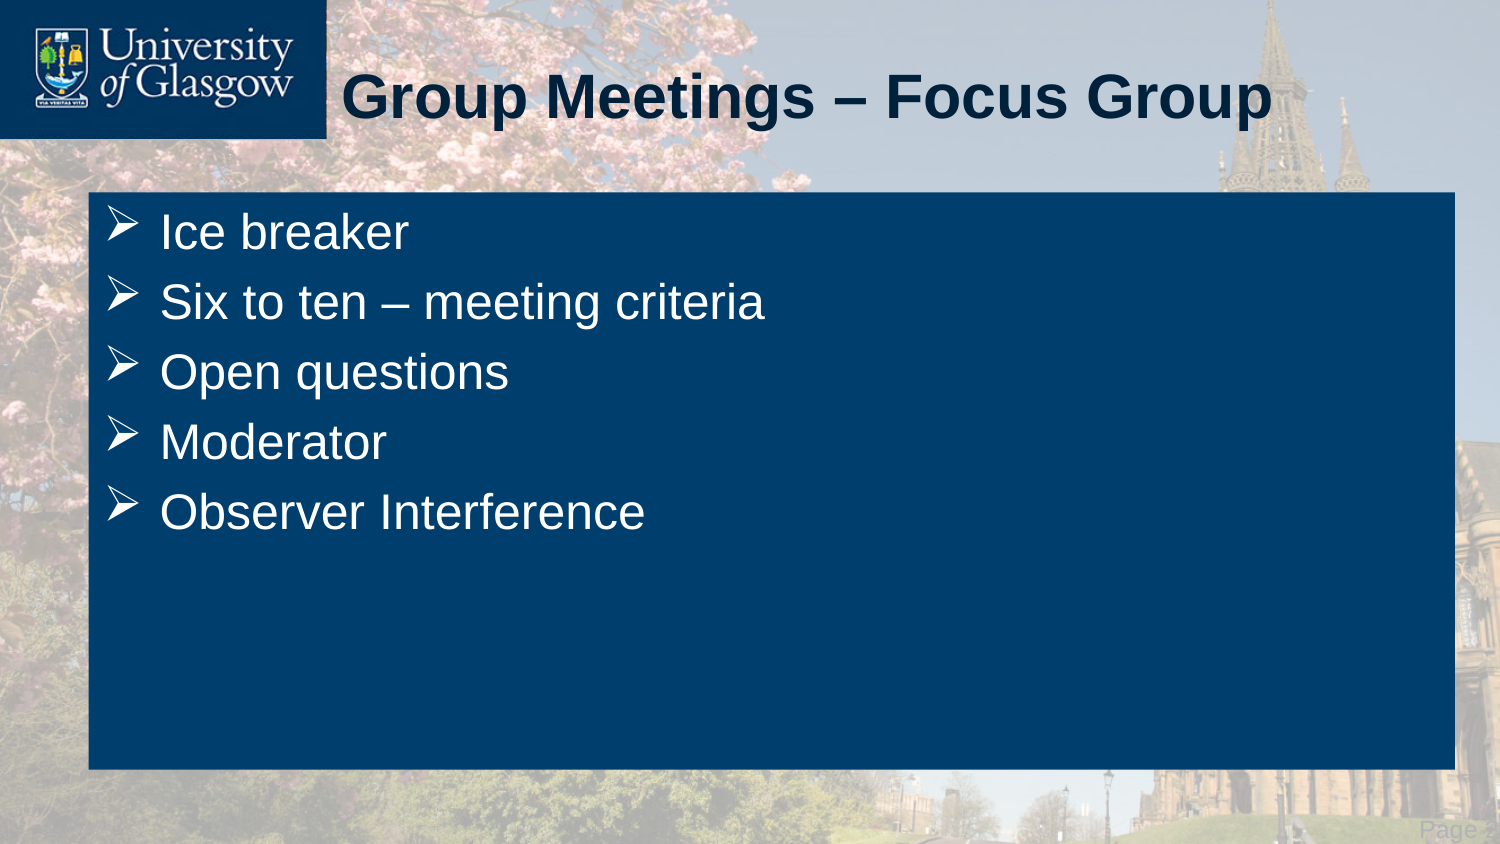

# Group Meetings – Focus Group
Ice breaker
Six to ten – meeting criteria
Open questions
Moderator
Observer Interference

 Page 23